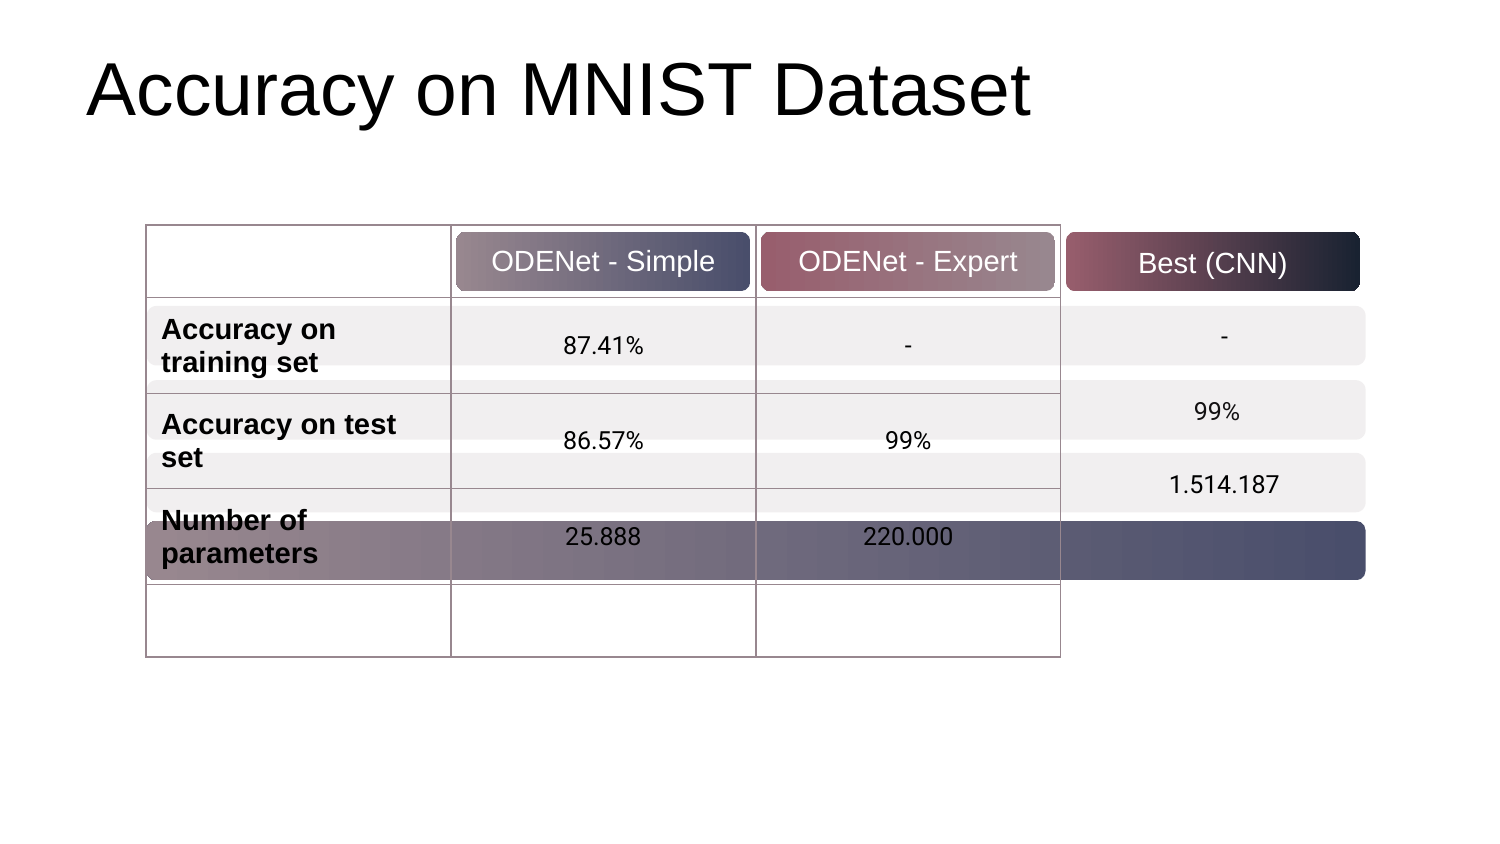

Accuracy on MNIST Dataset
|  | ODENet - Simple | ODENet - Expert |
| --- | --- | --- |
| Accuracy on training set | 87.41% | - |
| Accuracy on test set | 86.57% | 99% |
| Number of parameters | 25.888 | 220.000 |
|  |  |  |

Best (CNN)

-

       99%

1.514.187